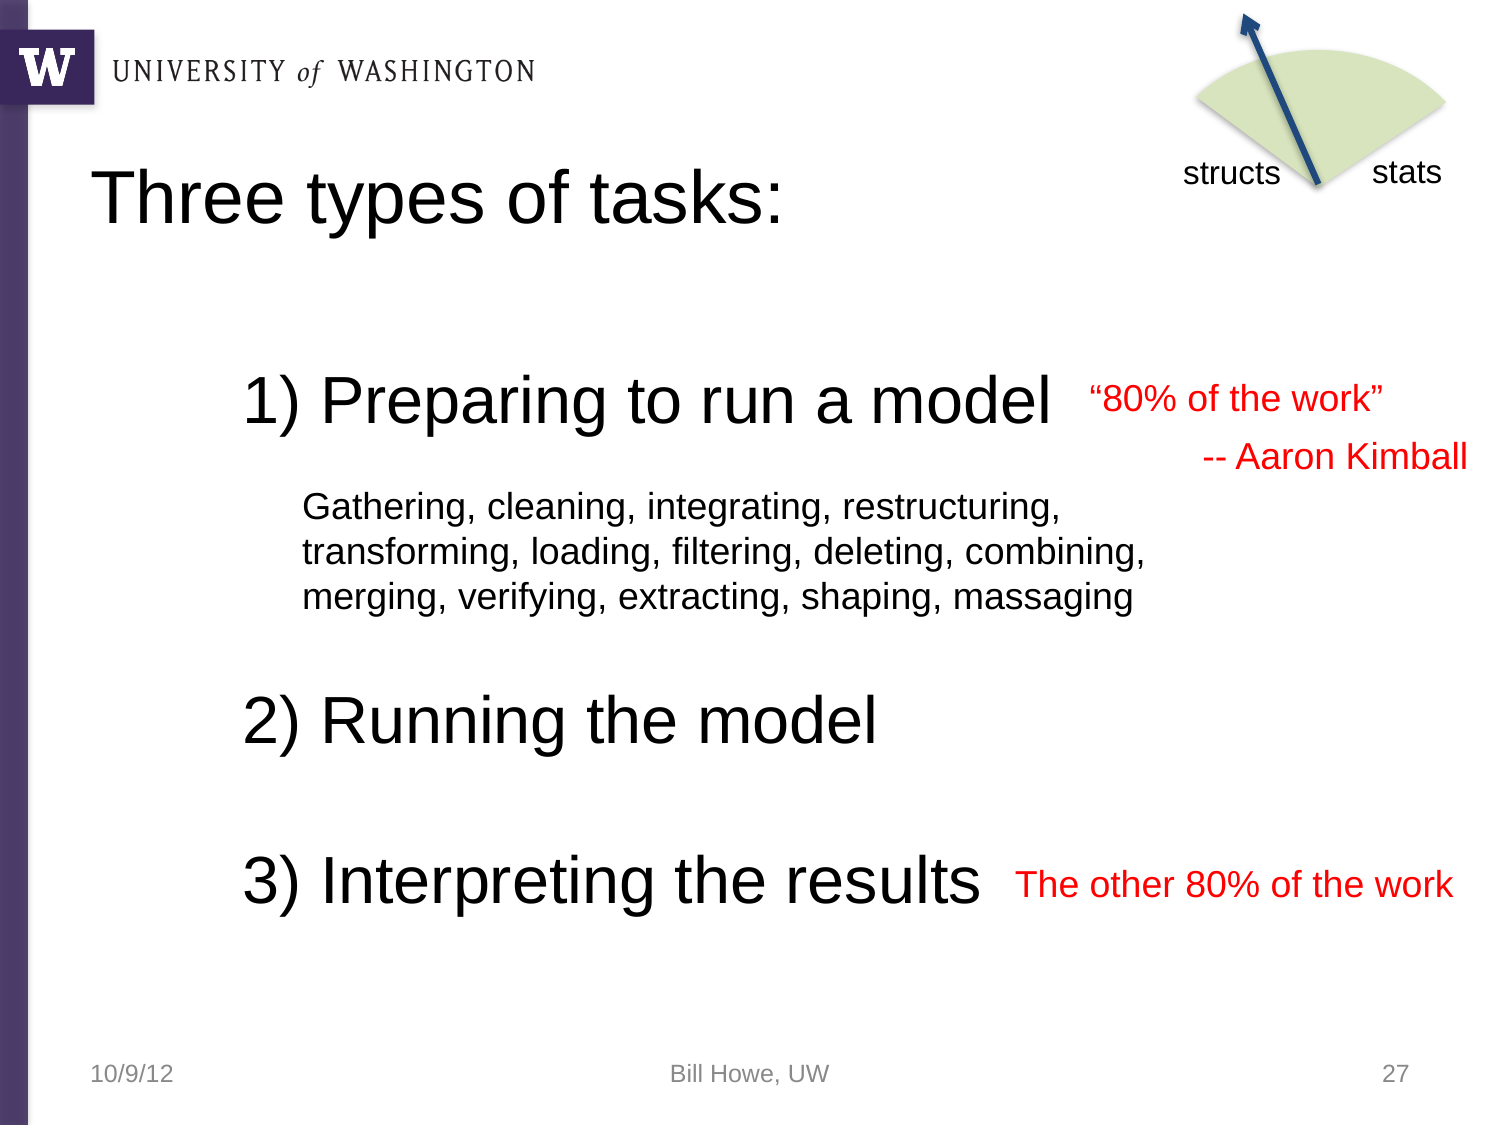

# Three types of tasks:
stats
structs
1) Preparing to run a model

2) Running the model

3) Interpreting the results
“80% of the work”
-- Aaron Kimball
Gathering, cleaning, integrating, restructuring, transforming, loading, filtering, deleting, combining, merging, verifying, extracting, shaping, massaging
The other 80% of the work
10/9/12
Bill Howe, UW
27